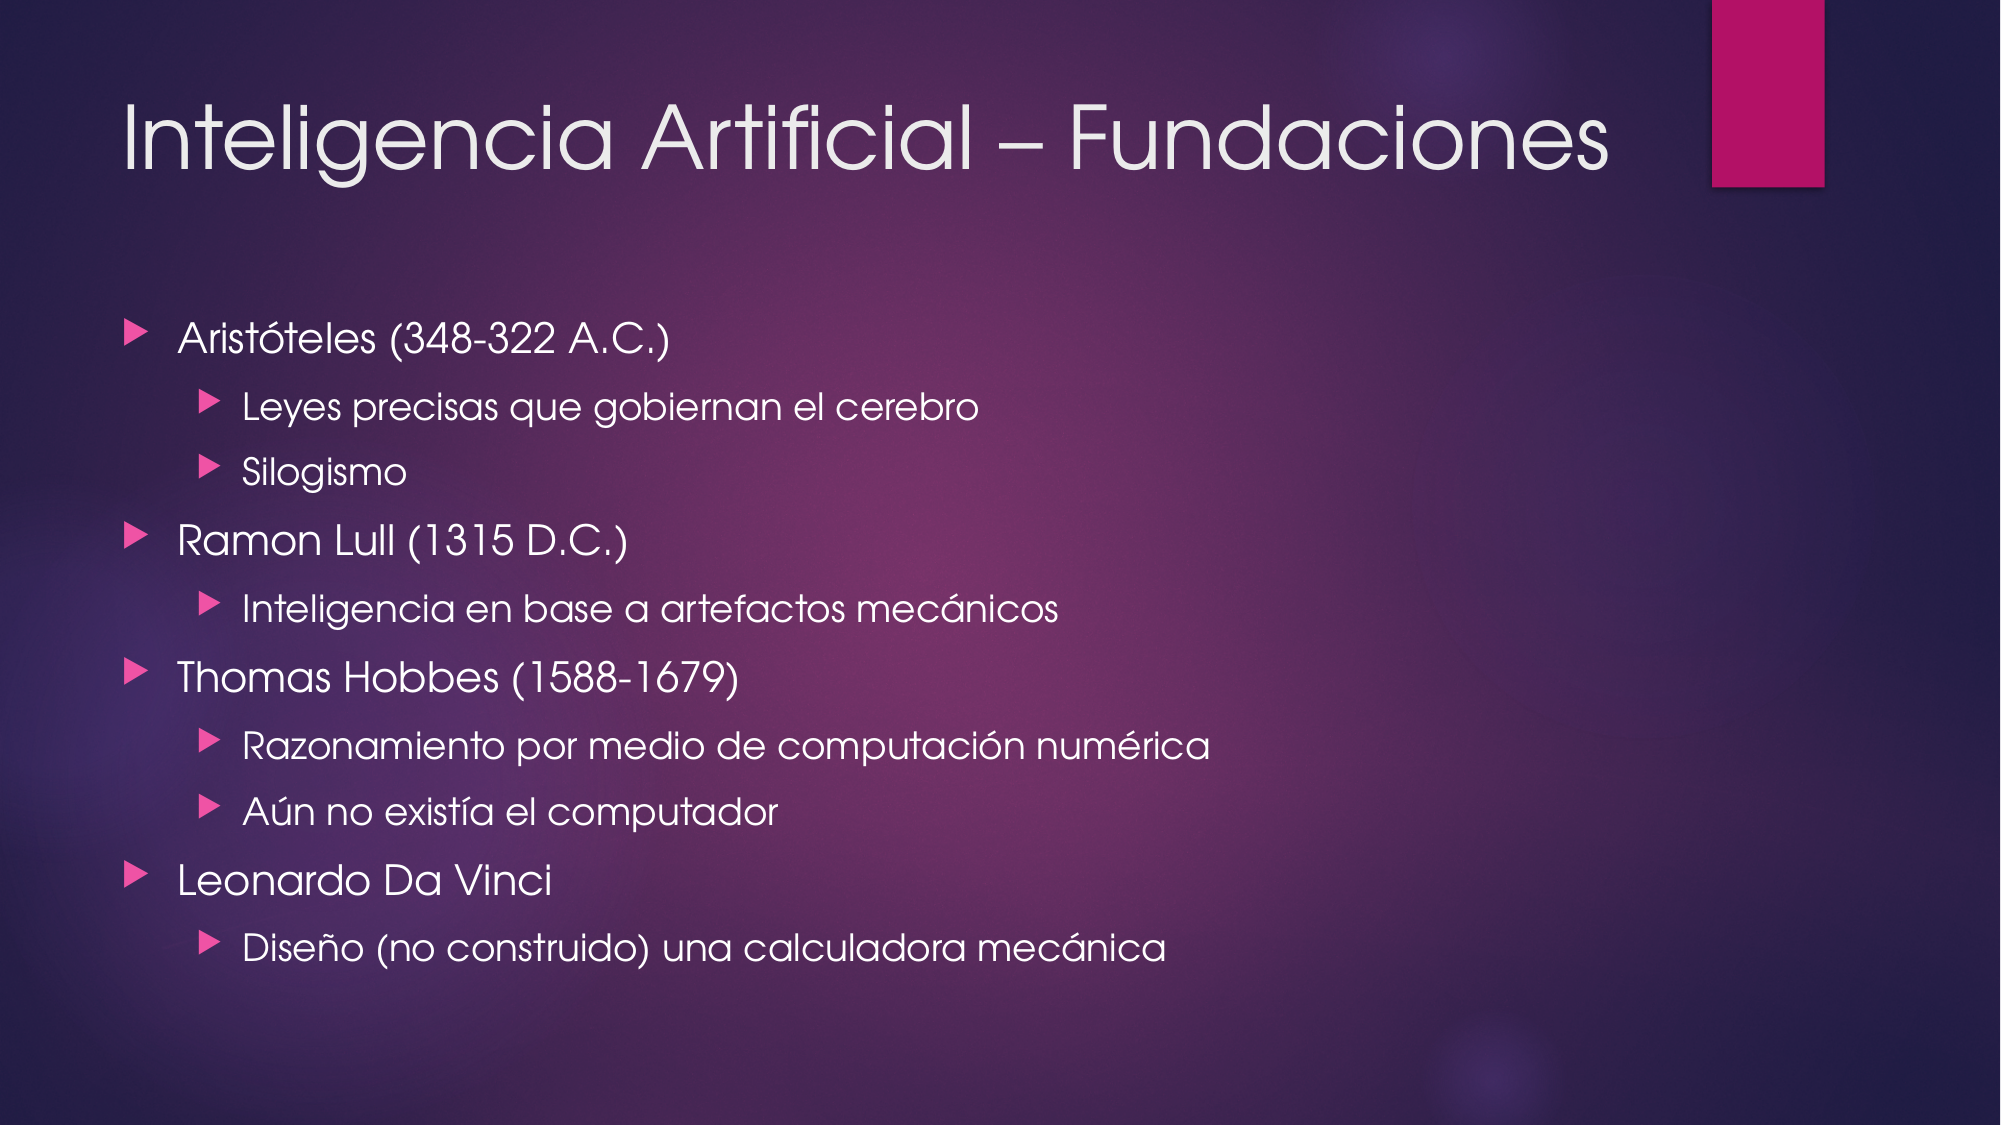

# Inteligencia Artificial – Fundaciones
Aristóteles (348-322 A.C.)
Leyes precisas que gobiernan el cerebro
Silogismo
Ramon Lull (1315 D.C.)
Inteligencia en base a artefactos mecánicos
Thomas Hobbes (1588-1679)
Razonamiento por medio de computación numérica
Aún no existía el computador
Leonardo Da Vinci
Diseño (no construido) una calculadora mecánica